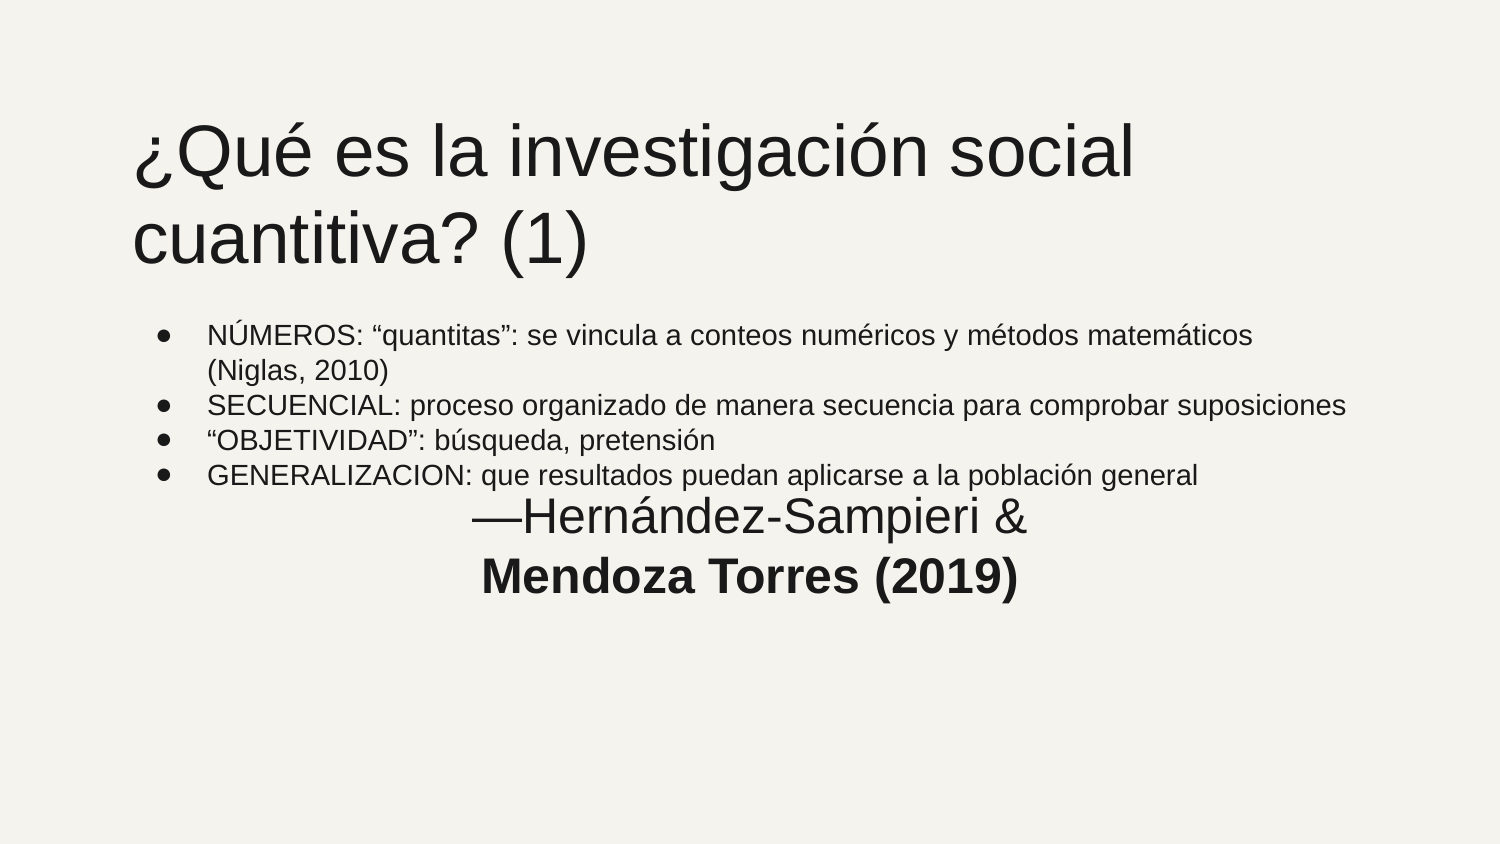

27
# ¿Qué es la investigación social cuantitiva? (1)
NÚMEROS: “quantitas”: se vincula a conteos numéricos y métodos matemáticos (Niglas, 2010)
SECUENCIAL: proceso organizado de manera secuencia para comprobar suposiciones
“OBJETIVIDAD”: búsqueda, pretensión
GENERALIZACION: que resultados puedan aplicarse a la población general

—Hernández-Sampieri & Mendoza Torres (2019)